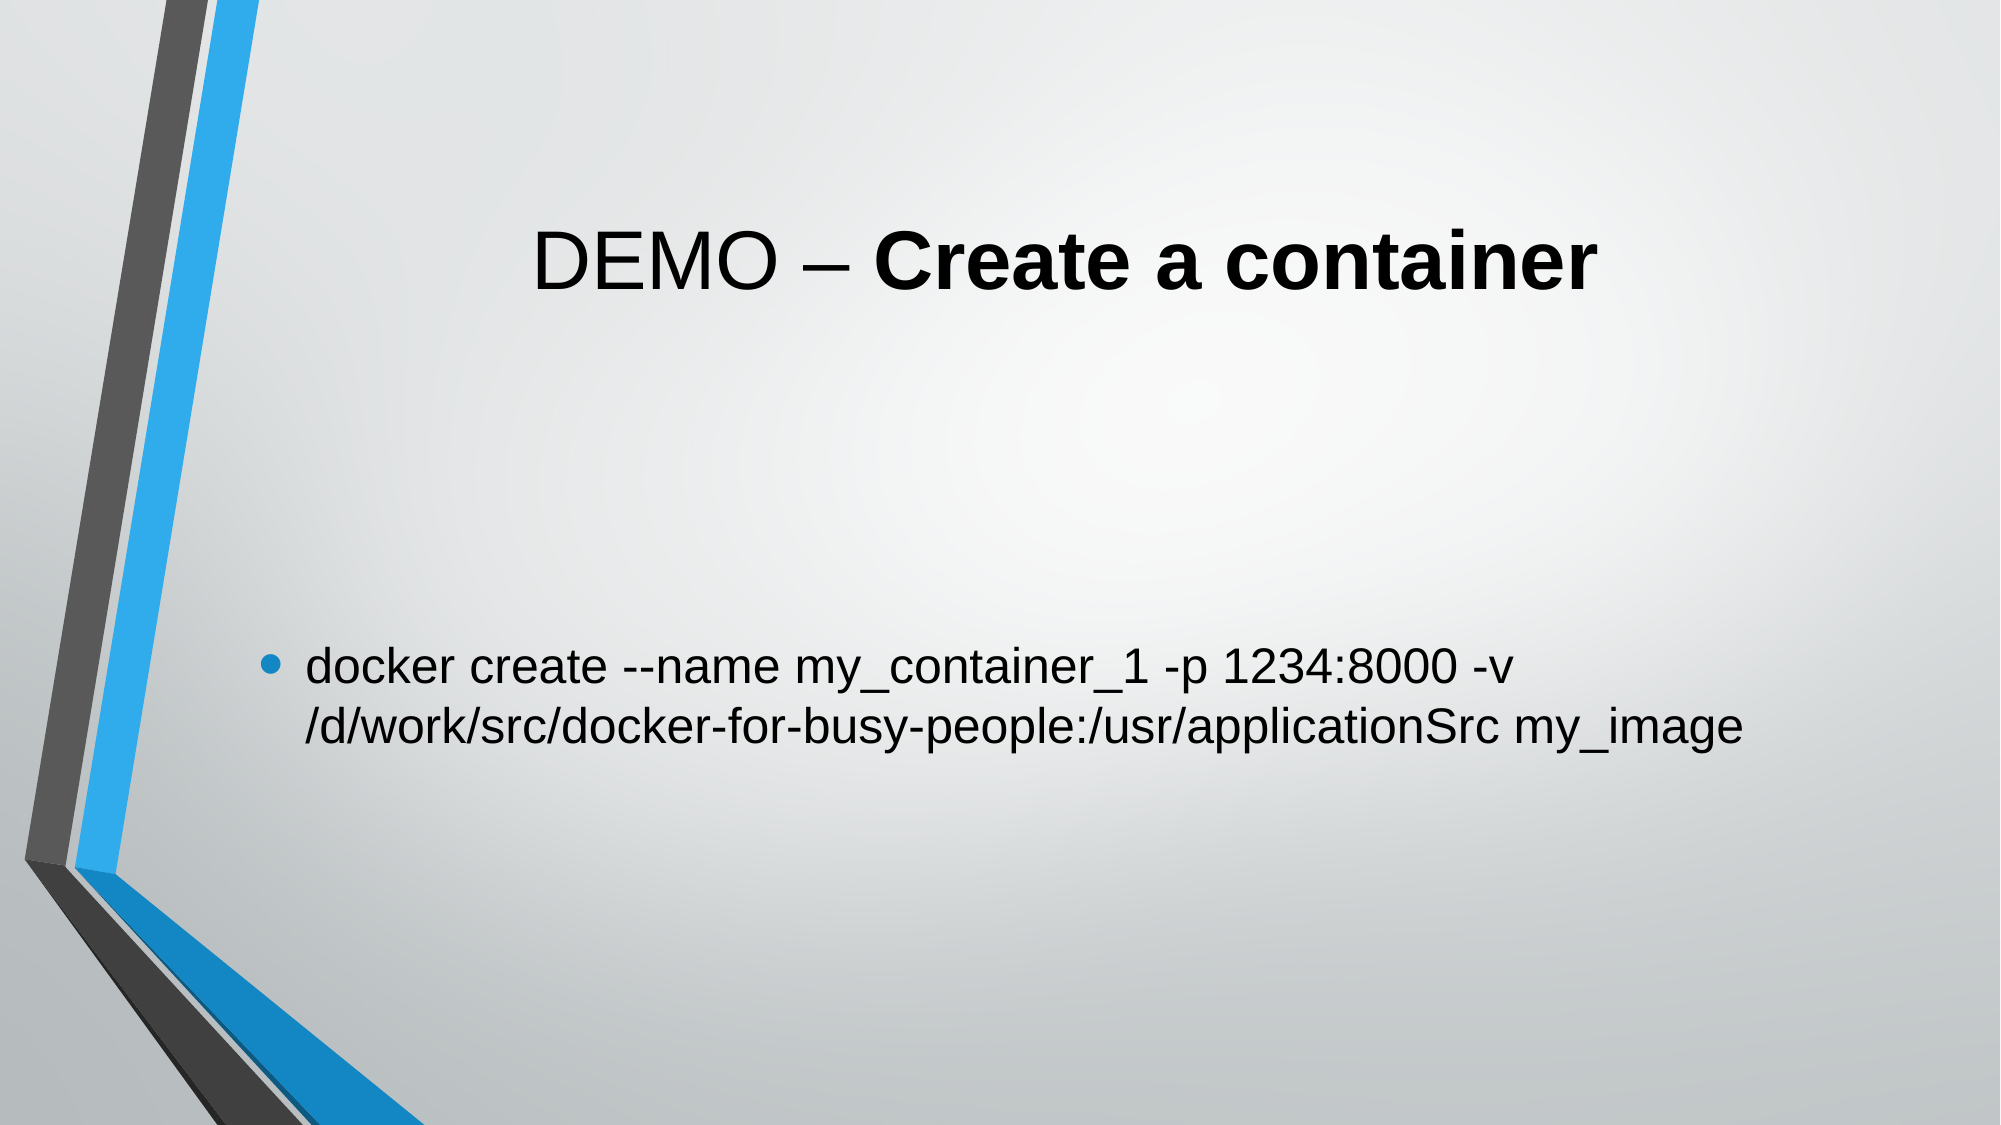

# DEMO – Create a container
docker create --name my_container_1 -p 1234:8000 -v /d/work/src/docker-for-busy-people:/usr/applicationSrc my_image